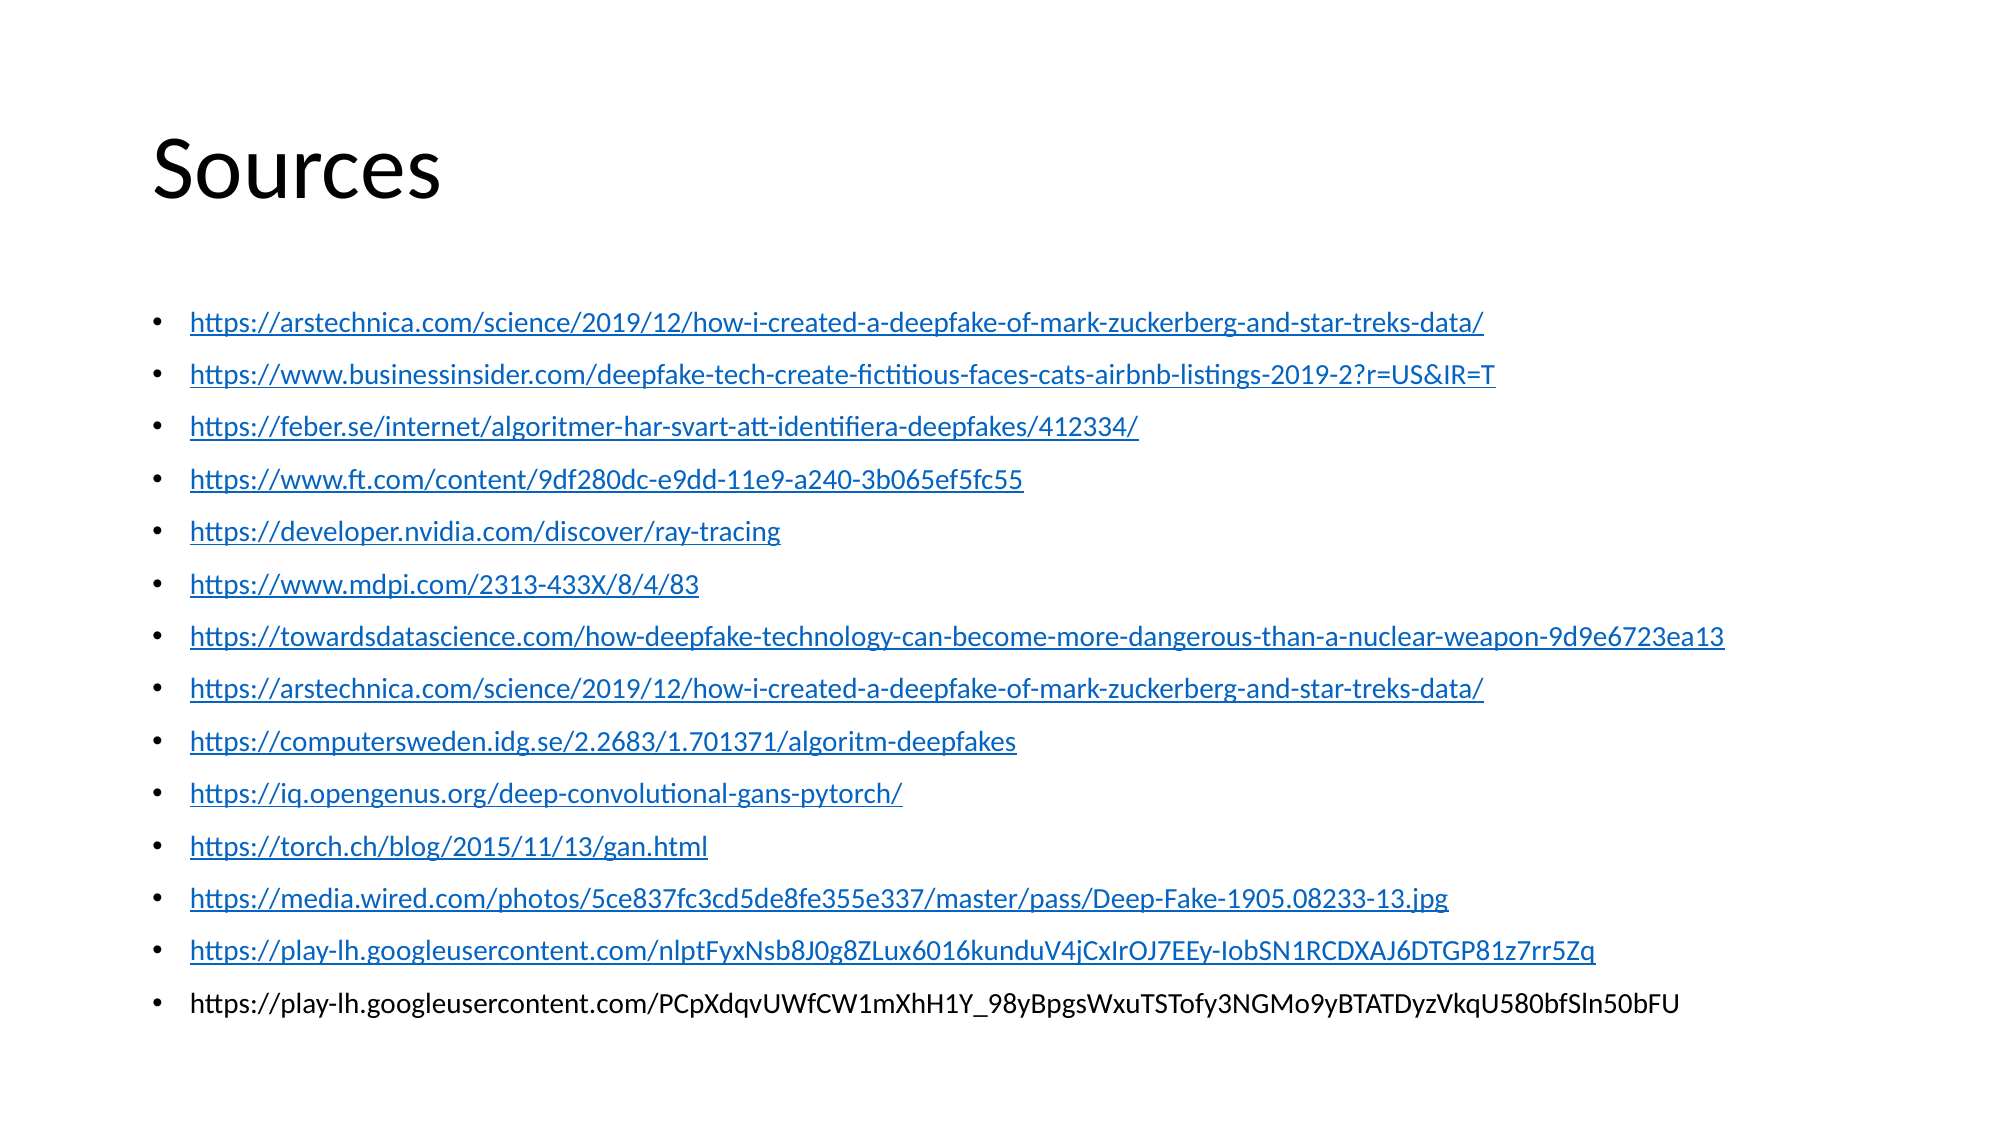

# Sources
https://arstechnica.com/science/2019/12/how-i-created-a-deepfake-of-mark-zuckerberg-and-star-treks-data/
https://www.businessinsider.com/deepfake-tech-create-fictitious-faces-cats-airbnb-listings-2019-2?r=US&IR=T
https://feber.se/internet/algoritmer-har-svart-att-identifiera-deepfakes/412334/
https://www.ft.com/content/9df280dc-e9dd-11e9-a240-3b065ef5fc55
https://developer.nvidia.com/discover/ray-tracing
https://www.mdpi.com/2313-433X/8/4/83
https://towardsdatascience.com/how-deepfake-technology-can-become-more-dangerous-than-a-nuclear-weapon-9d9e6723ea13
https://arstechnica.com/science/2019/12/how-i-created-a-deepfake-of-mark-zuckerberg-and-star-treks-data/
https://computersweden.idg.se/2.2683/1.701371/algoritm-deepfakes
https://iq.opengenus.org/deep-convolutional-gans-pytorch/
https://torch.ch/blog/2015/11/13/gan.html
https://media.wired.com/photos/5ce837fc3cd5de8fe355e337/master/pass/Deep-Fake-1905.08233-13.jpg
https://play-lh.googleusercontent.com/nlptFyxNsb8J0g8ZLux6016kunduV4jCxIrOJ7EEy-IobSN1RCDXAJ6DTGP81z7rr5Zq
https://play-lh.googleusercontent.com/PCpXdqvUWfCW1mXhH1Y_98yBpgsWxuTSTofy3NGMo9yBTATDyzVkqU580bfSln50bFU